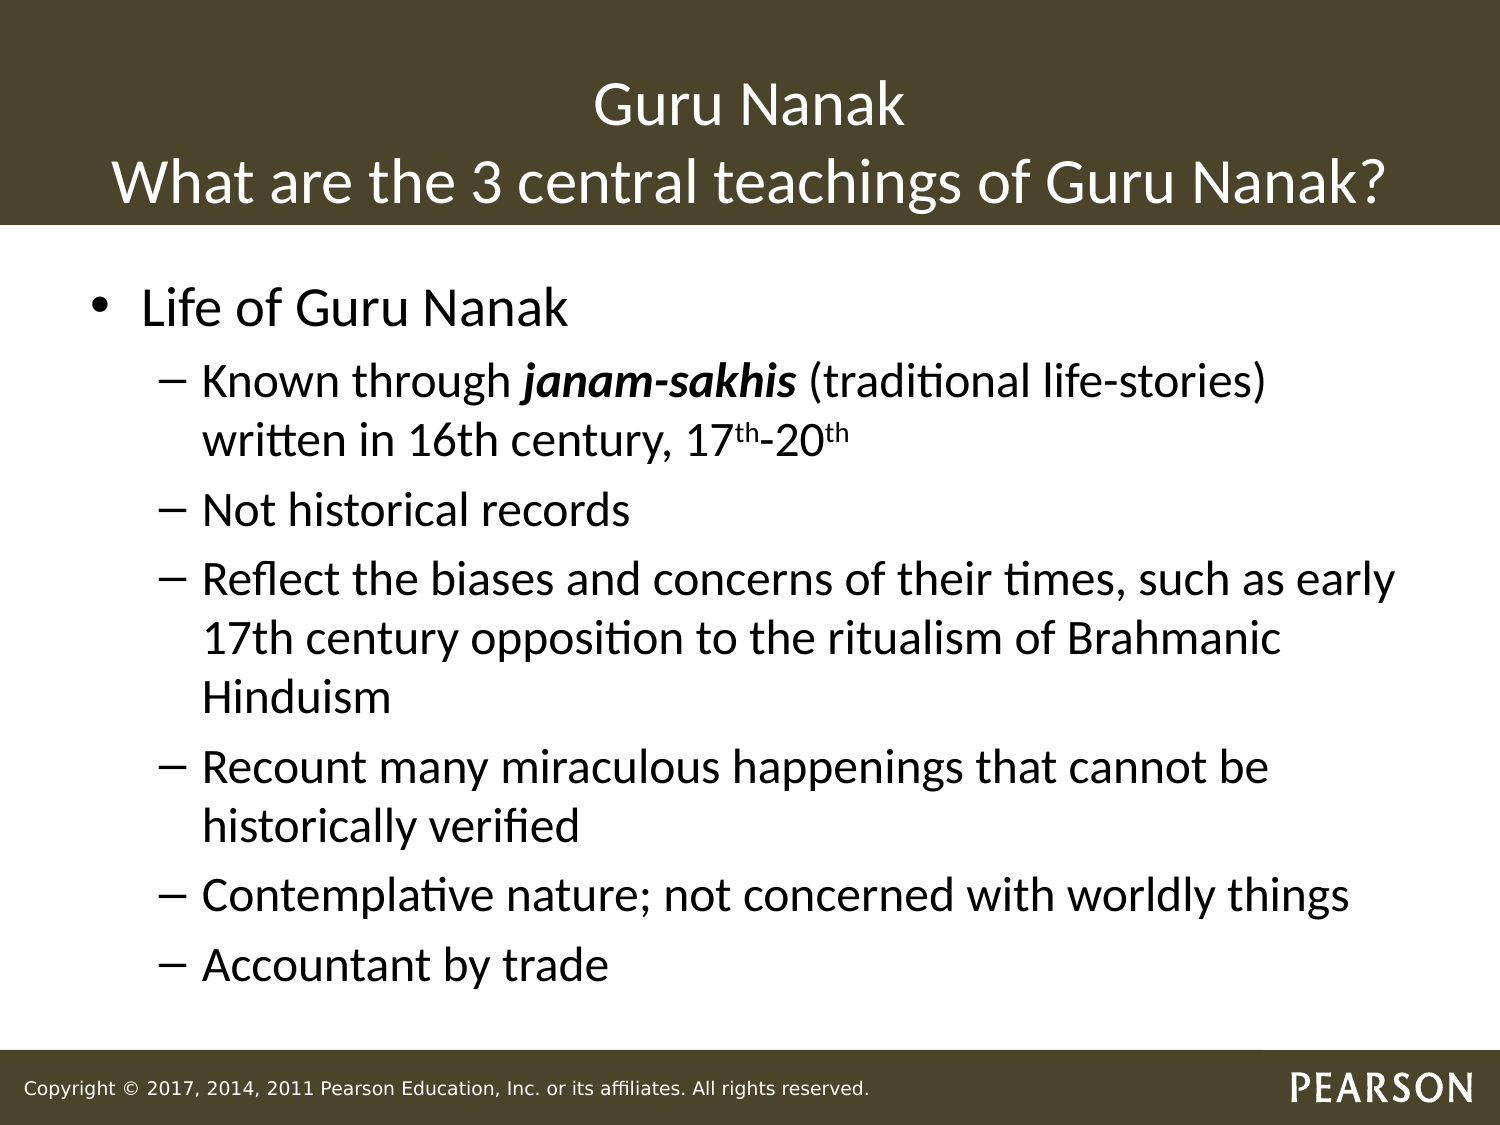

# Guru Nanak What are the 3 central teachings of Guru Nanak?
Life of Guru Nanak
Known through janam-sakhis (traditional life-stories) written in 16th century, 17th-20th
Not historical records
Reflect the biases and concerns of their times, such as early 17th century opposition to the ritualism of Brahmanic Hinduism
Recount many miraculous happenings that cannot be historically verified
Contemplative nature; not concerned with worldly things
Accountant by trade